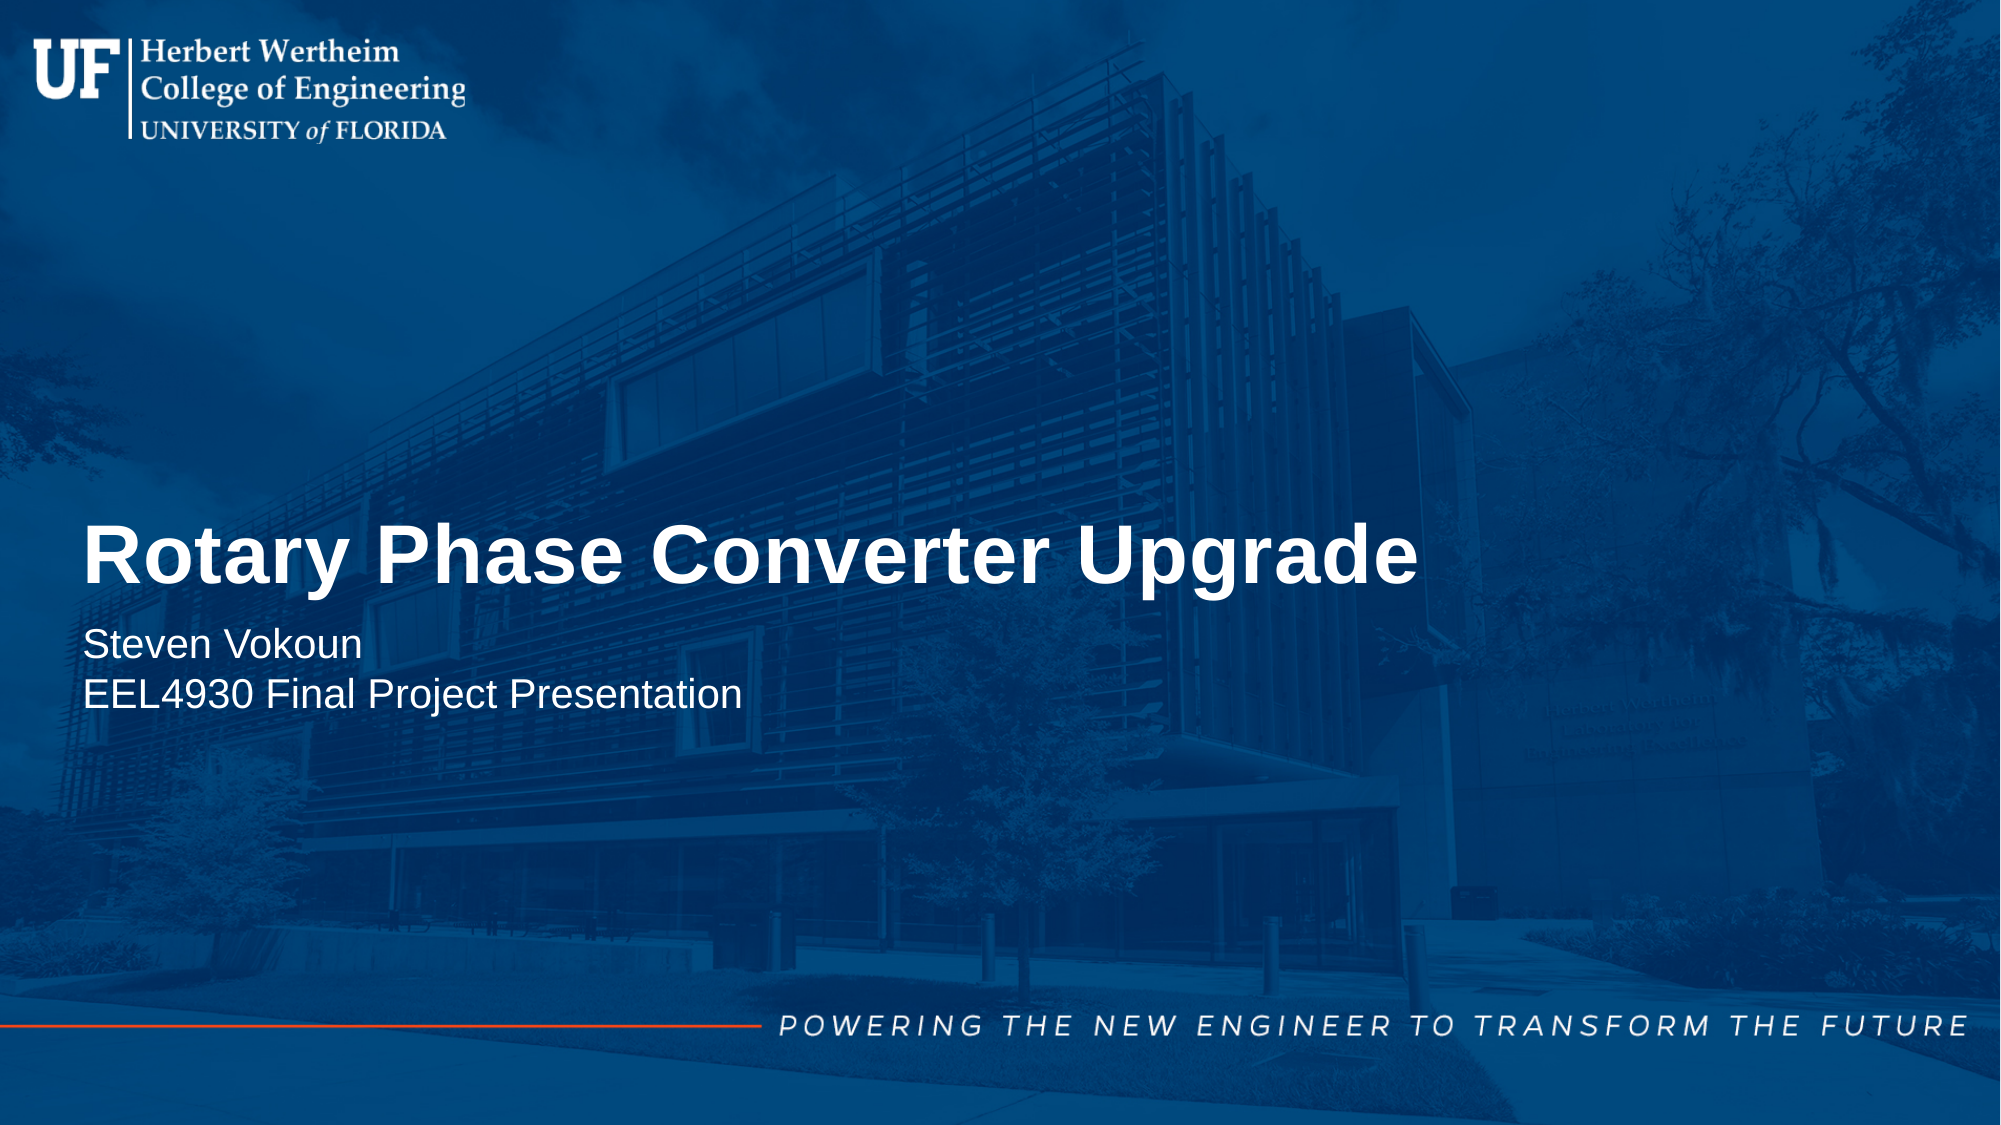

# Rotary Phase Converter Upgrade
Steven Vokoun
EEL4930 Final Project Presentation